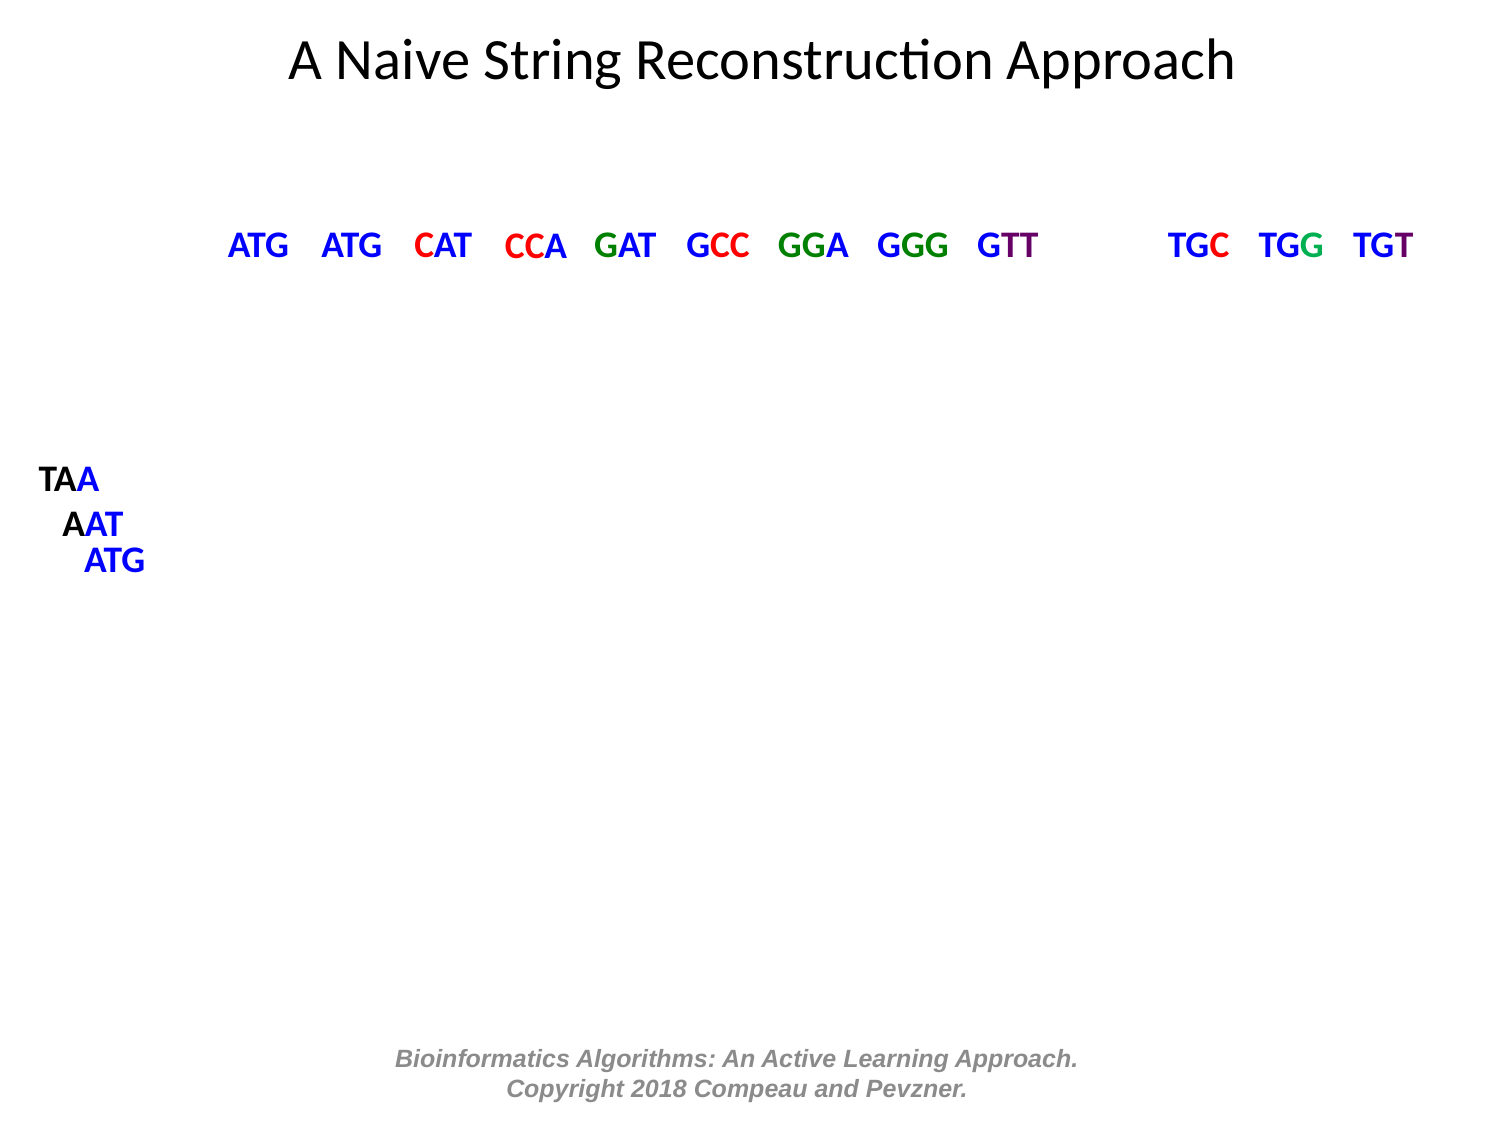

A Naive String Reconstruction Approach
ATG
ATG
CAT
GAT
GCC
GGA
GGG
GTT
TGC
TGG
TGT
CCA
TAA
AAT
ATG
Bioinformatics Algorithms: An Active Learning Approach.
Copyright 2018 Compeau and Pevzner.